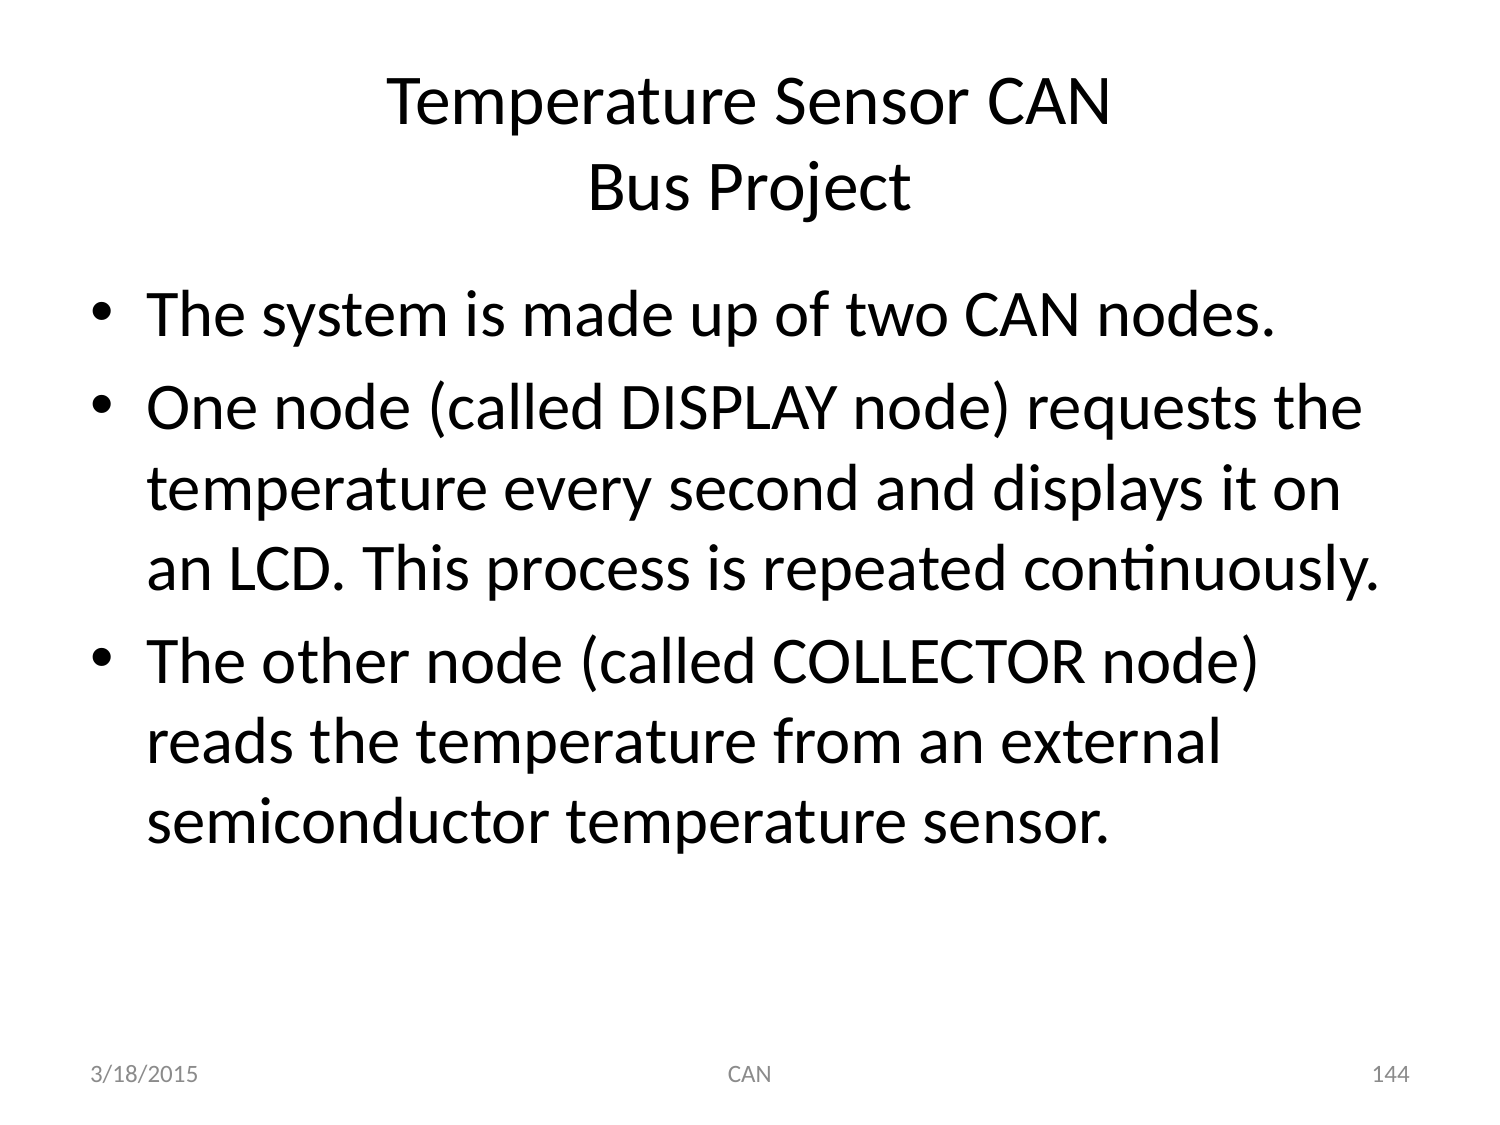

# Temperature Sensor CAN Bus Project
The system is made up of two CAN nodes.
One node (called DISPLAY node) requests the temperature every second and displays it on an LCD. This process is repeated continuously.
The other node (called COLLECTOR node) reads the temperature from an external semiconductor temperature sensor.
3/18/2015
CAN
144